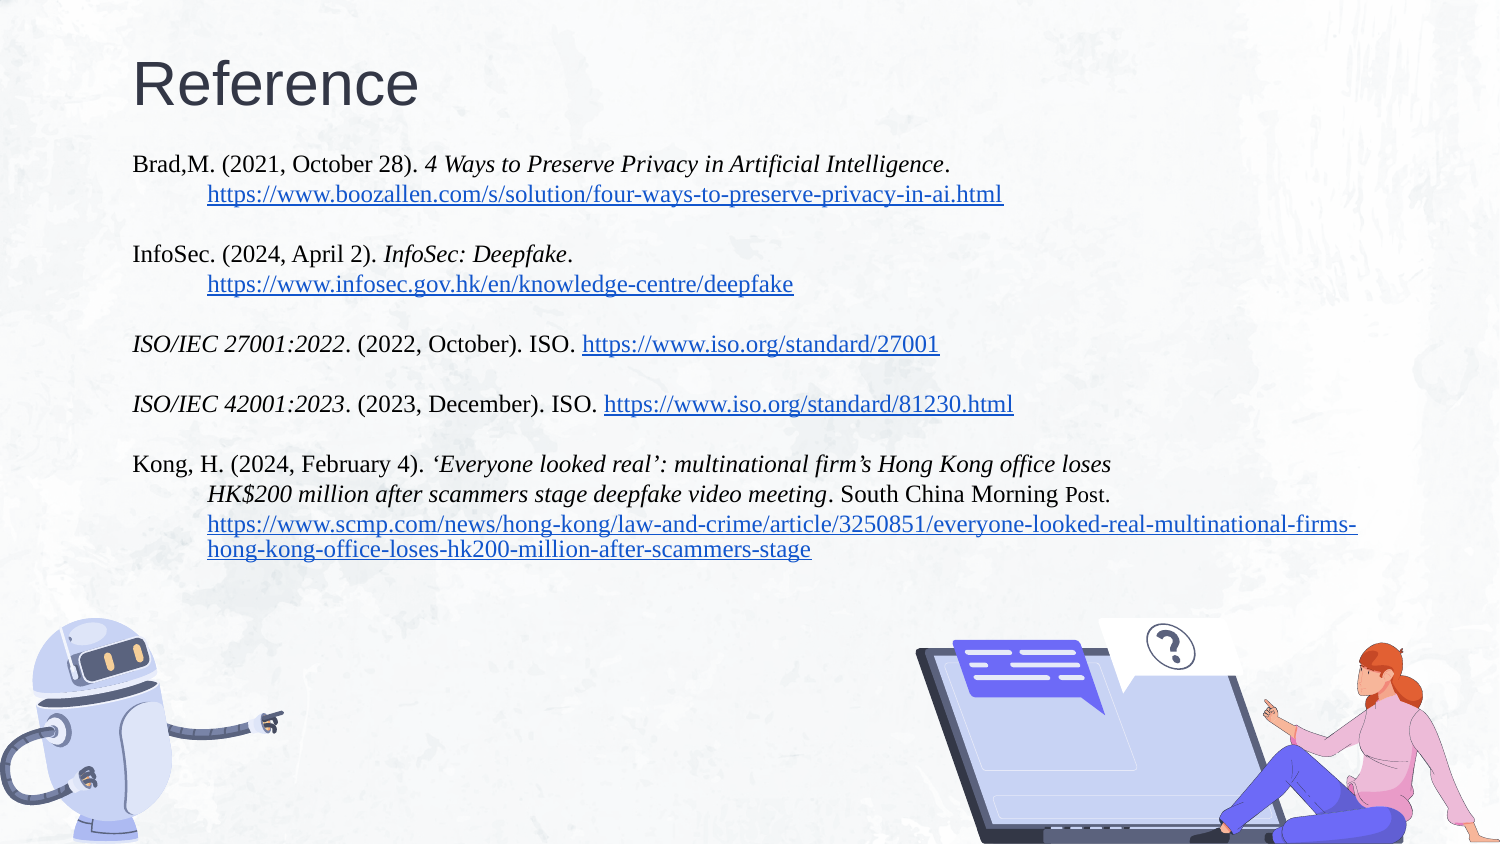

# Reference
Brad,M. (2021, October 28). 4 Ways to Preserve Privacy in Artificial Intelligence.
            https://www.boozallen.com/s/solution/four-ways-to-preserve-privacy-in-ai.html

InfoSec. (2024, April 2). InfoSec: Deepfake.
            https://www.infosec.gov.hk/en/knowledge-centre/deepfake

ISO/IEC 27001:2022. (2022, October). ISO. https://www.iso.org/standard/27001

ISO/IEC 42001:2023. (2023, December). ISO. https://www.iso.org/standard/81230.html

Kong, H. (2024, February 4). ‘Everyone looked real’: multinational firm’s Hong Kong office loses
HK$200 million after scammers stage deepfake video meeting. South China Morning Post.
https://www.scmp.com/news/hong-kong/law-and-crime/article/3250851/everyone-looked-real-multinational-firms-hong-kong-office-loses-hk200-million-after-scammers-stage